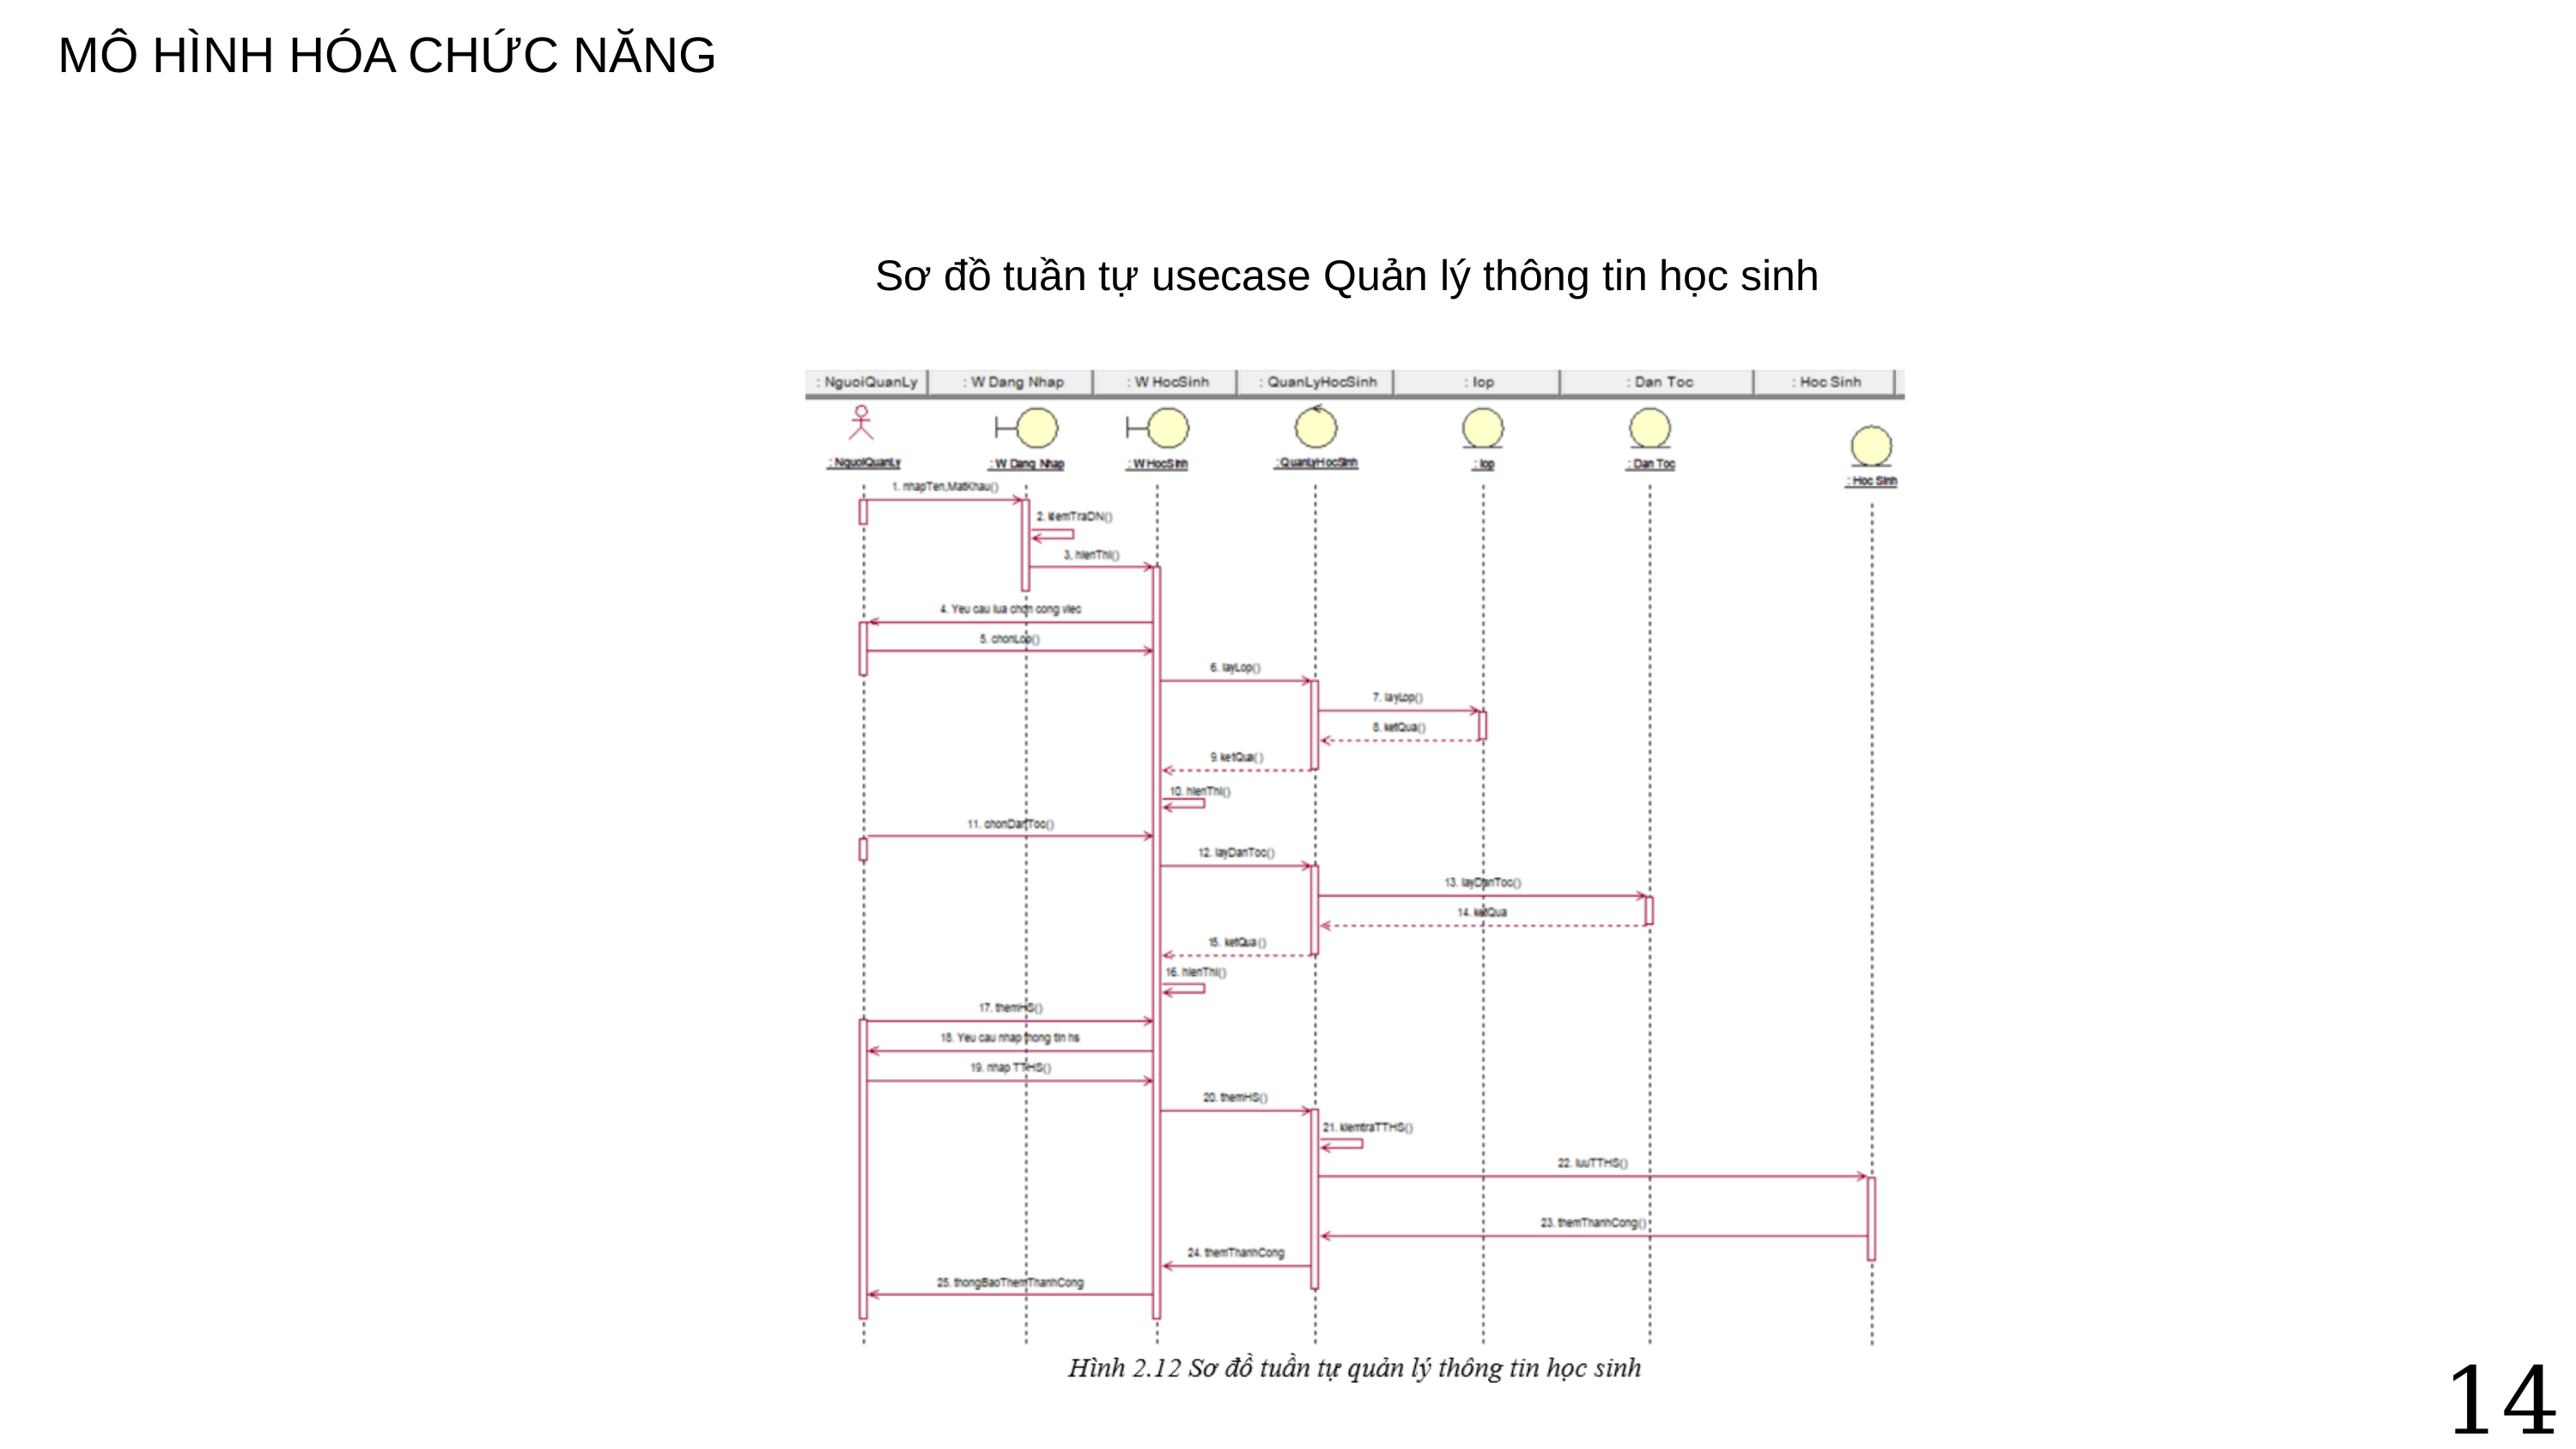

MÔ HÌNH HÓA CHỨC NĂNG
Sơ đồ tuần tự usecase Quản lý thông tin học sinh

14